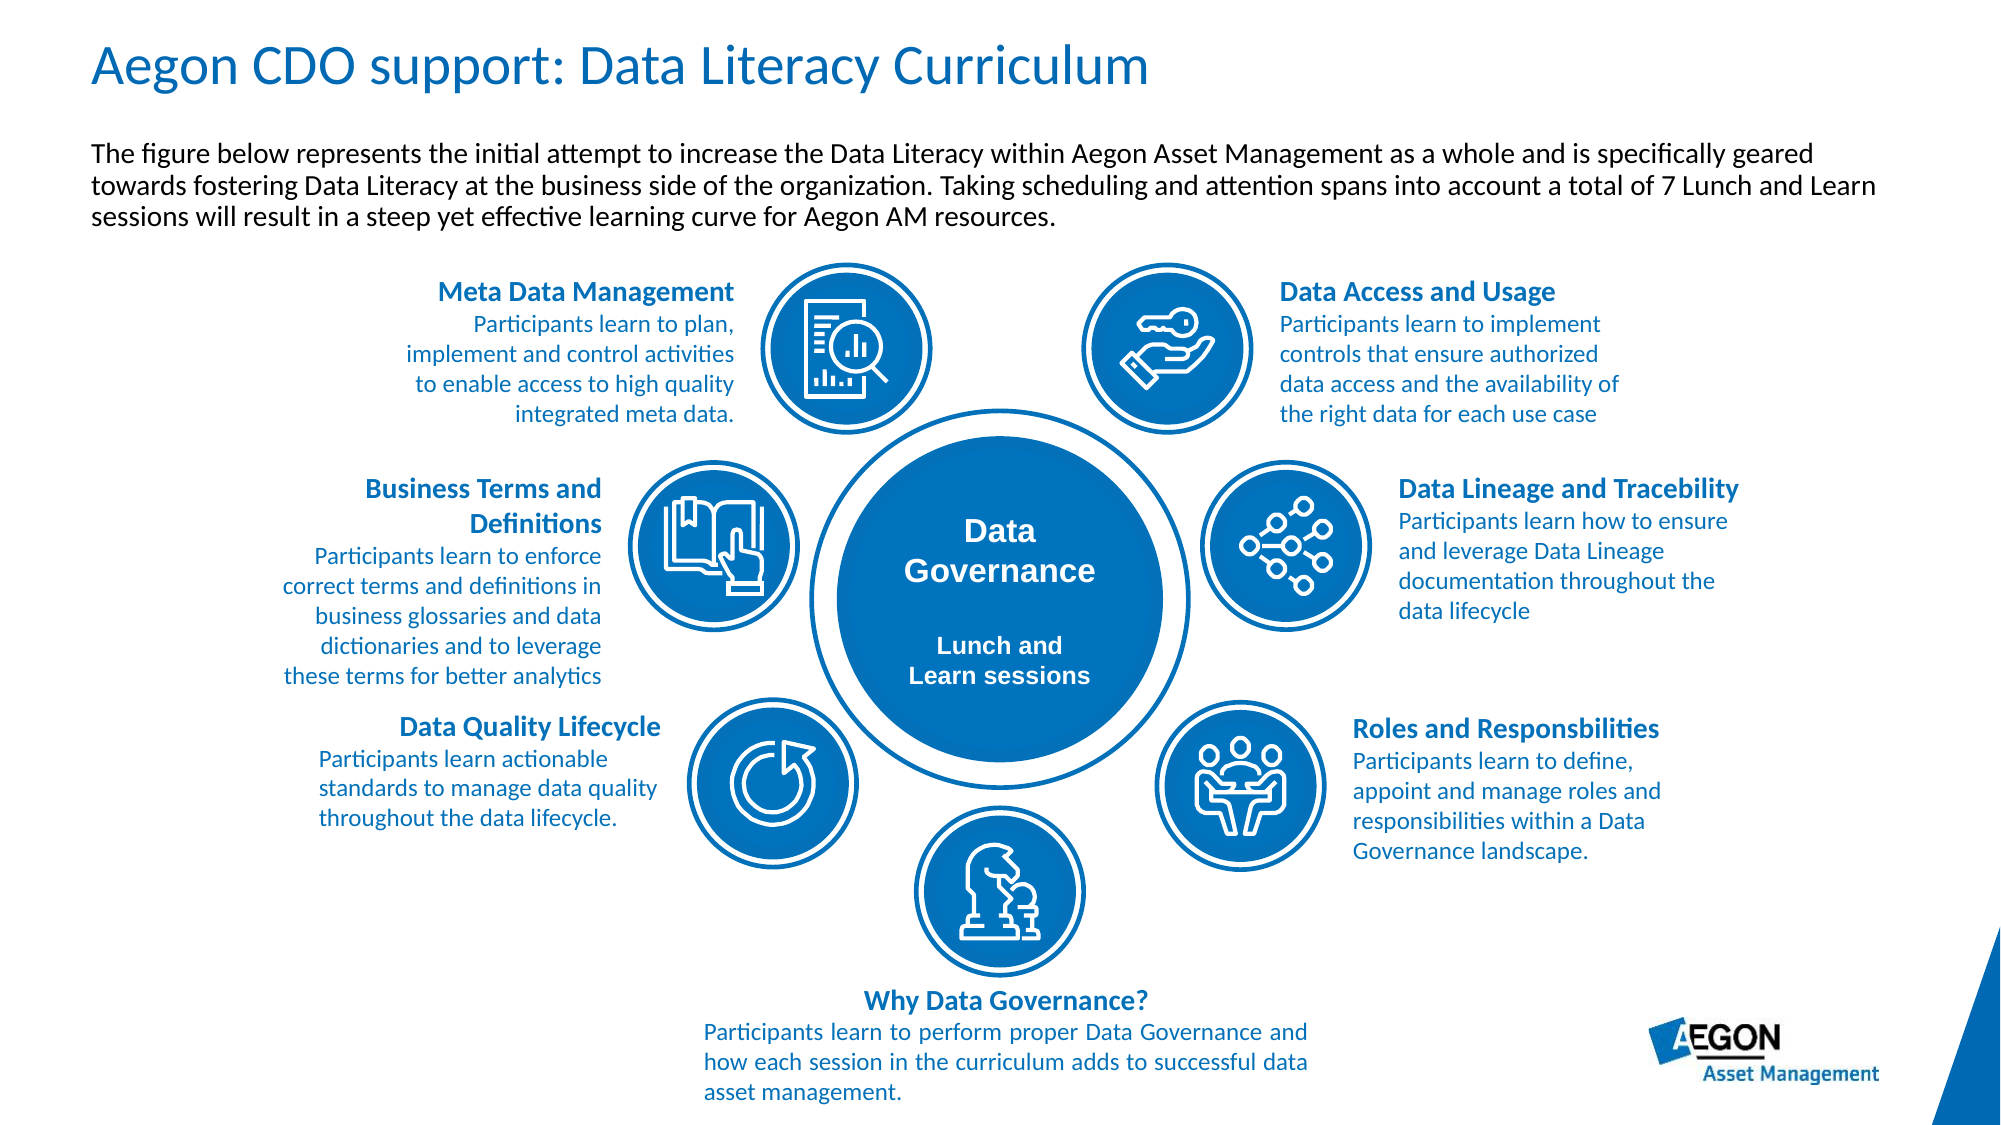

Aegon CDO support: Data Literacy Curriculum
The figure below represents the initial attempt to increase the Data Literacy within Aegon Asset Management as a whole and is specifically geared towards fostering Data Literacy at the business side of the organization. Taking scheduling and attention spans into account a total of 7 Lunch and Learn sessions will result in a steep yet effective learning curve for Aegon AM resources.
Meta Data Management
Participants learn to plan, implement and control activities to enable access to high quality integrated meta data.
2c

2c

Data Access and Usage
Participants learn to implement controls that ensure authorized data access and the availability of the right data for each use case

Data Governance

Lunch and Learn sessions
Data Lineage and Tracebility
Participants learn how to ensure and leverage Data Lineage documentation throughout the data lifecycle
2c

Business Terms and Definitions
Participants learn to enforce correct terms and definitions in business glossaries and data dictionaries and to leverage these terms for better analytics
2c

Data Quality Lifecycle
Participants learn actionable standards to manage data quality throughout the data lifecycle.
2c

Roles and Responsbilities
Participants learn to define, appoint and manage roles and responsibilities within a Data Governance landscape.
2c

2c

Why Data Governance?
Participants learn to perform proper Data Governance and how each session in the curriculum adds to successful data asset management.